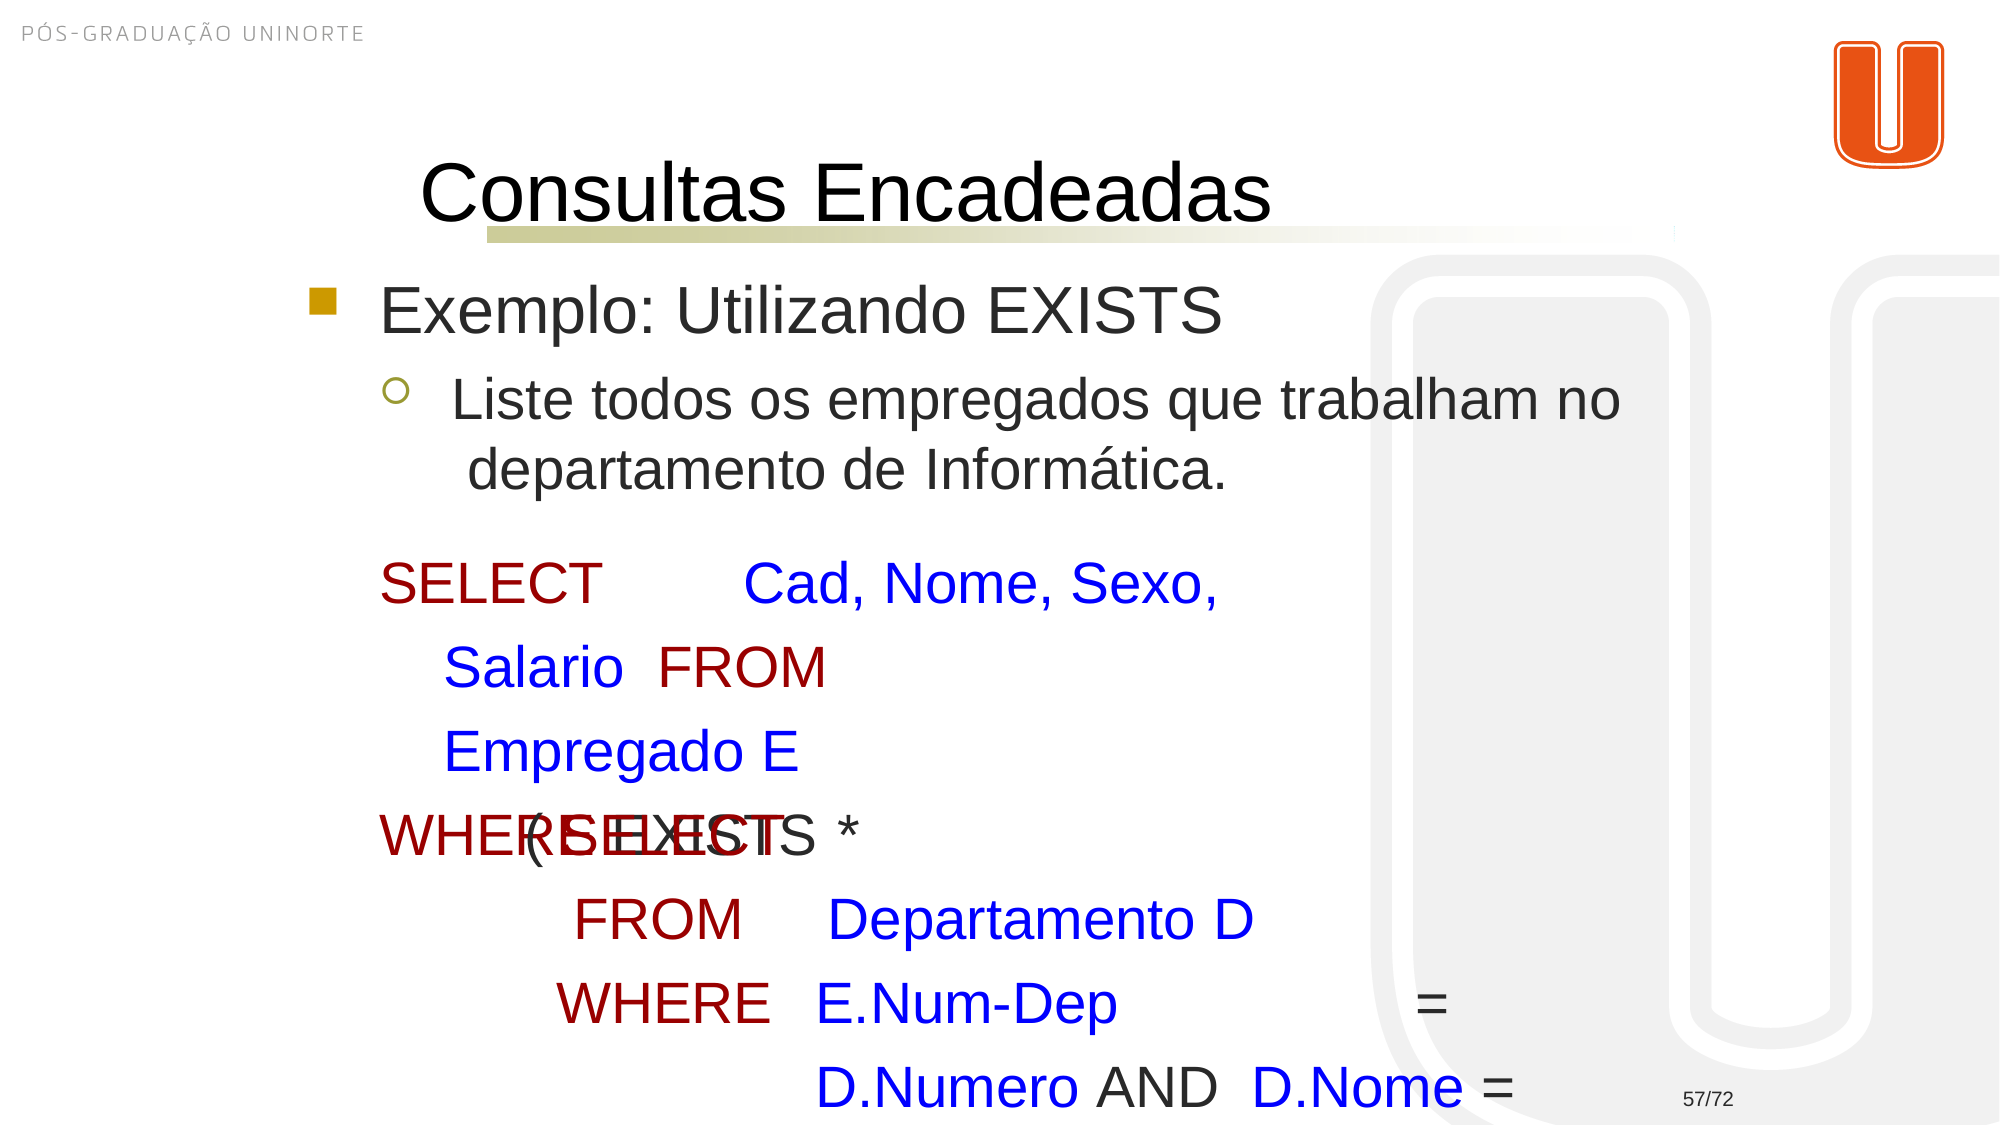

# Consultas Encadeadas

Exemplo: Utilizando EXISTS
Liste todos os empregados que trabalham no  departamento de Informática.
SELECT	Cad, Nome, Sexo, Salario  FROM		Empregado E
WHERE EXISTS
( SELECT	*
FROM	Departamento D
WHERE	E.Num-Dep		=	D.Numero AND  D.Nome =	‘Informática’) ;
57/72